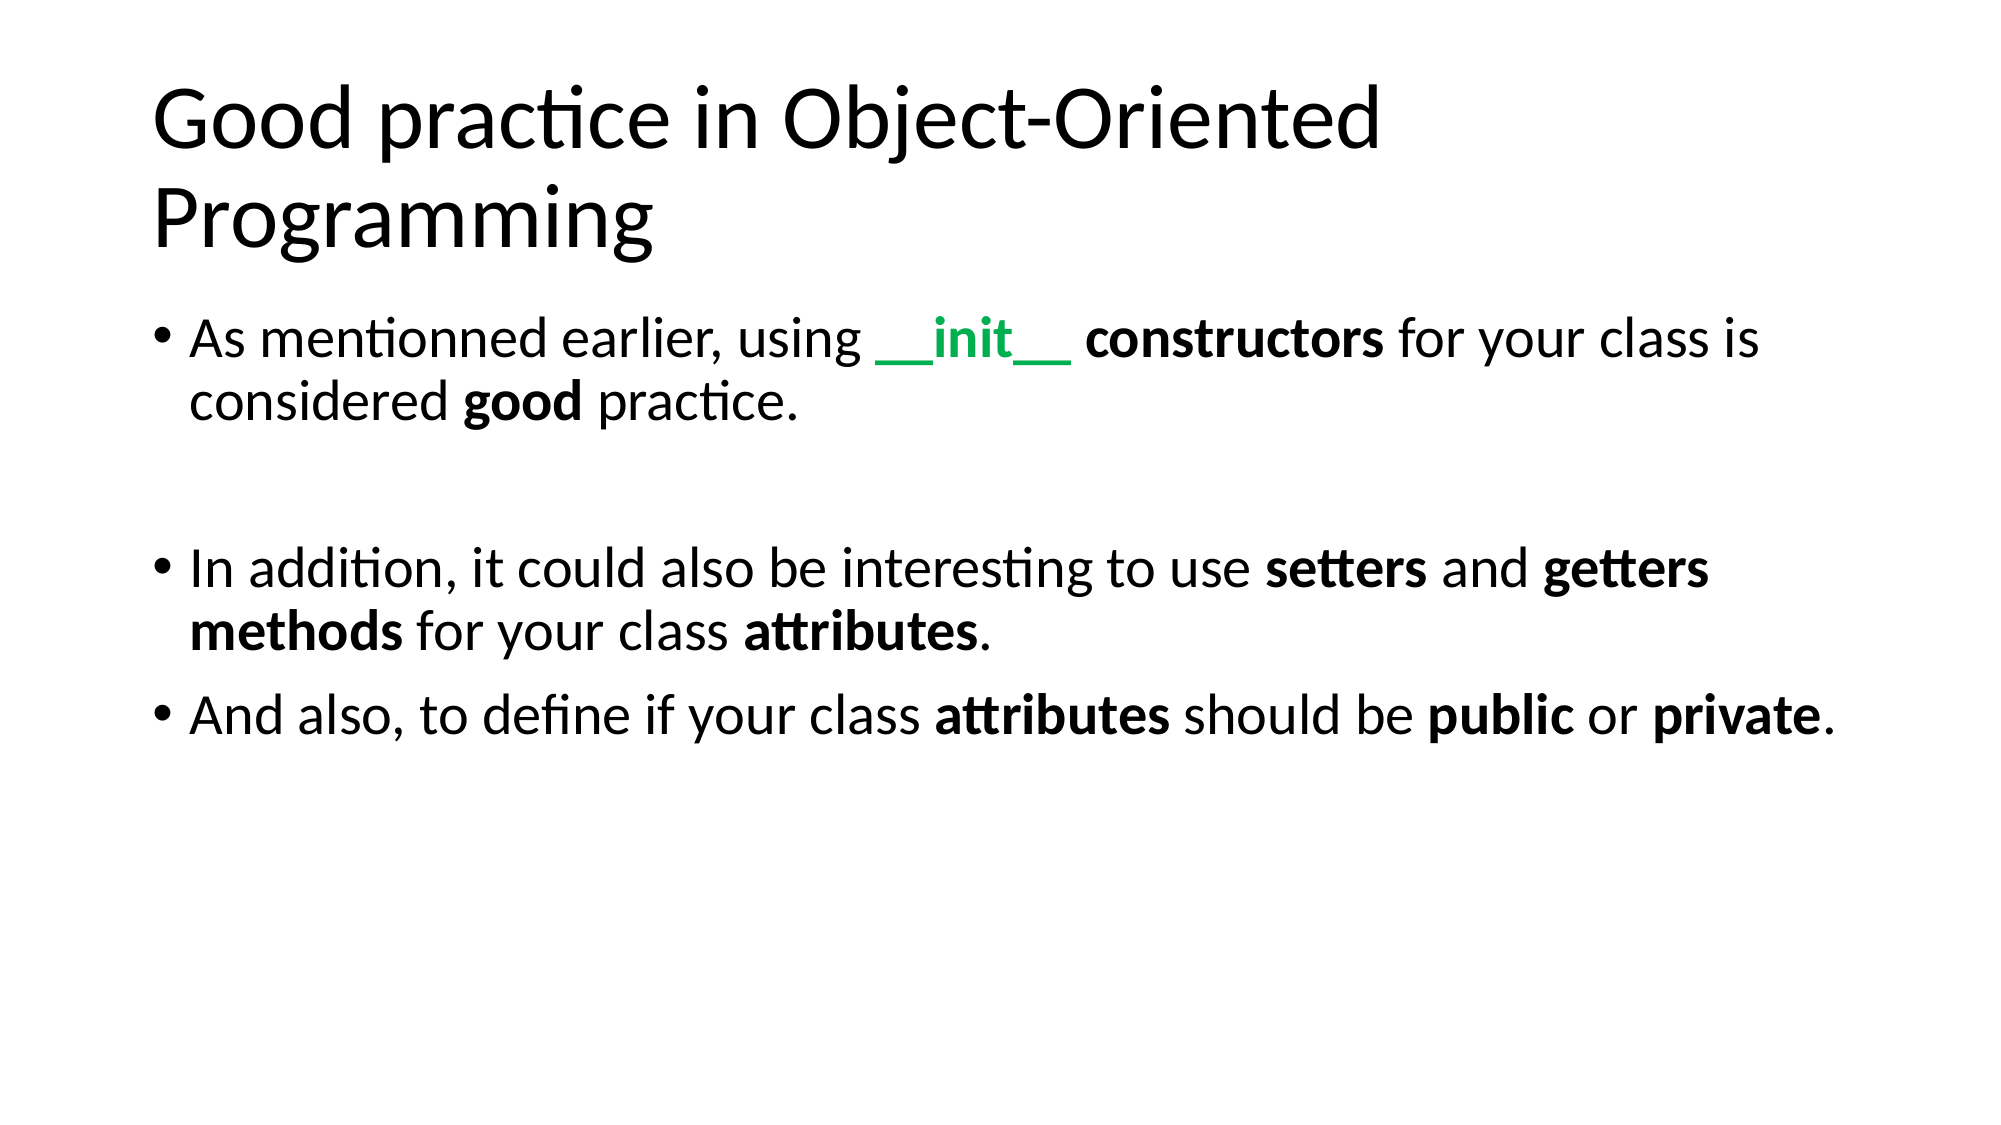

# Good practice in Object-Oriented Programming
As mentionned earlier, using __init__ constructors for your class is considered good practice.

In addition, it could also be interesting to use setters and getters methods for your class attributes.
And also, to define if your class attributes should be public or private.